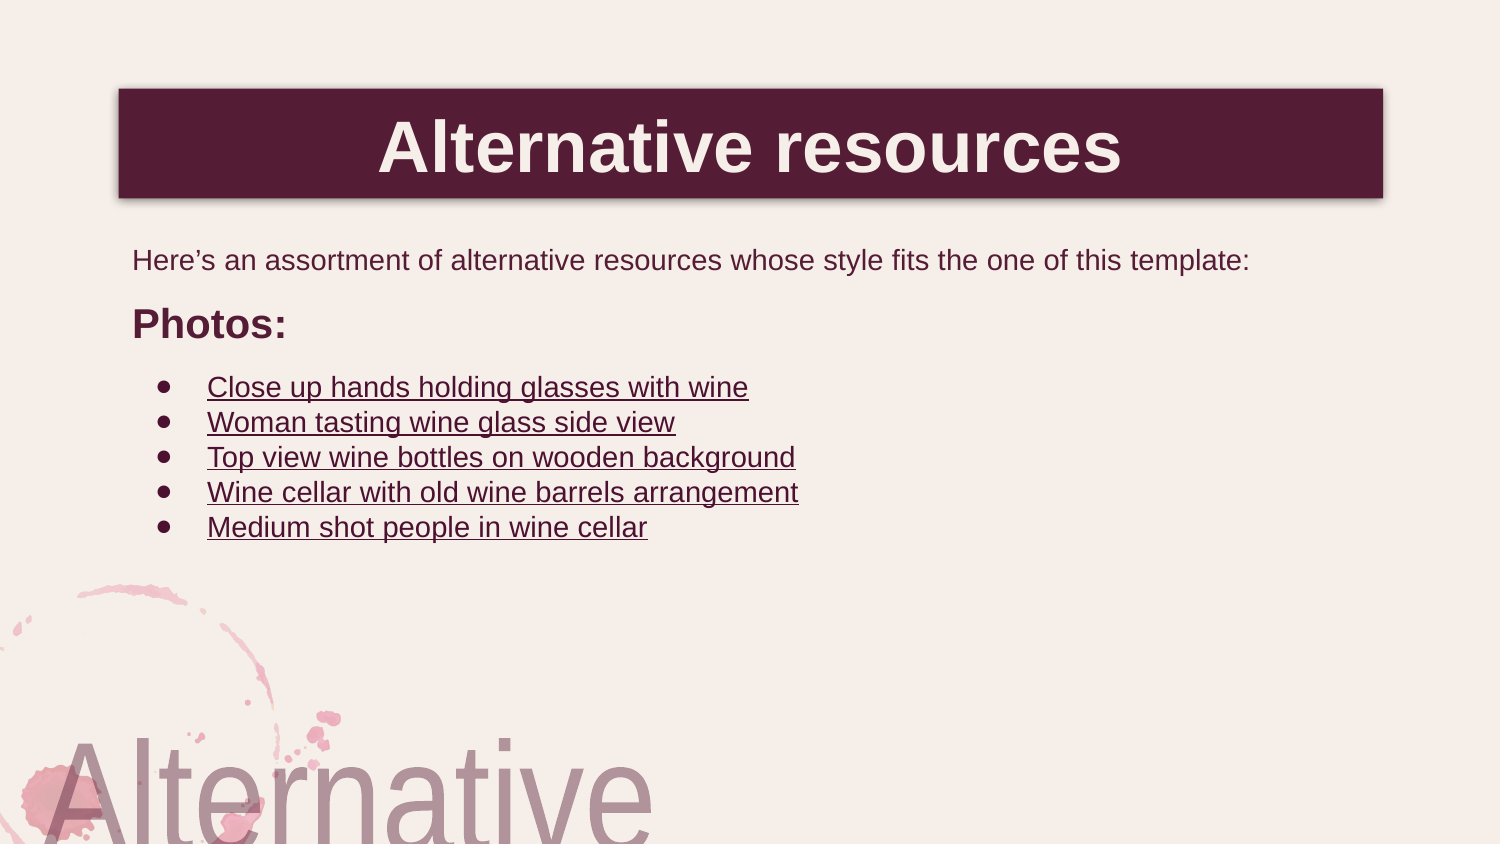

# Alternative resources
Here’s an assortment of alternative resources whose style fits the one of this template:
Photos:
Close up hands holding glasses with wine
Woman tasting wine glass side view
Top view wine bottles on wooden background
Wine cellar with old wine barrels arrangement
Medium shot people in wine cellar
Alternative